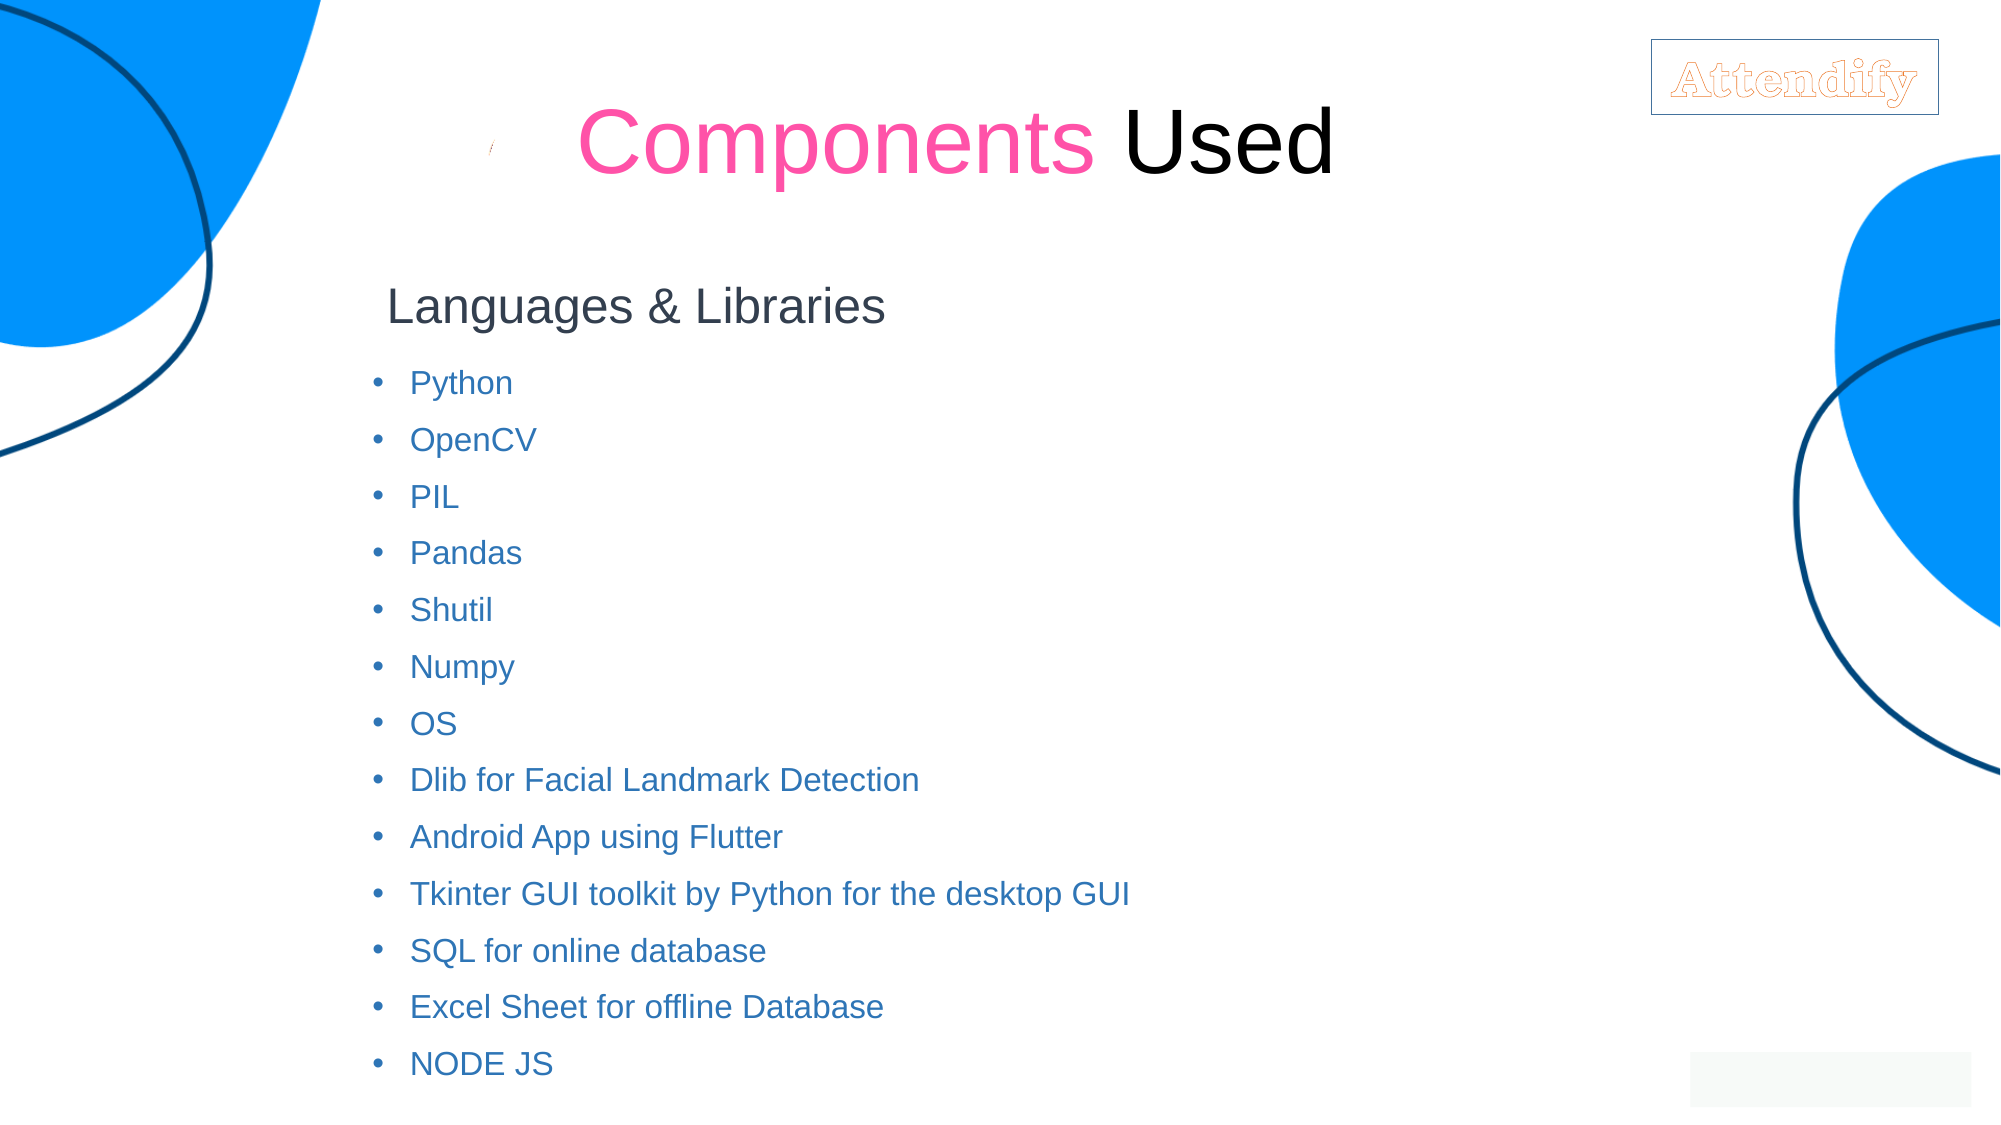

Attendify
# Components Used
Languages & Libraries
Python
OpenCV
PIL
Pandas
Shutil
Numpy
OS
Dlib for Facial Landmark Detection
Android App using Flutter
Tkinter GUI toolkit by Python for the desktop GUI
SQL for online database
Excel Sheet for offline Database
NODE JS